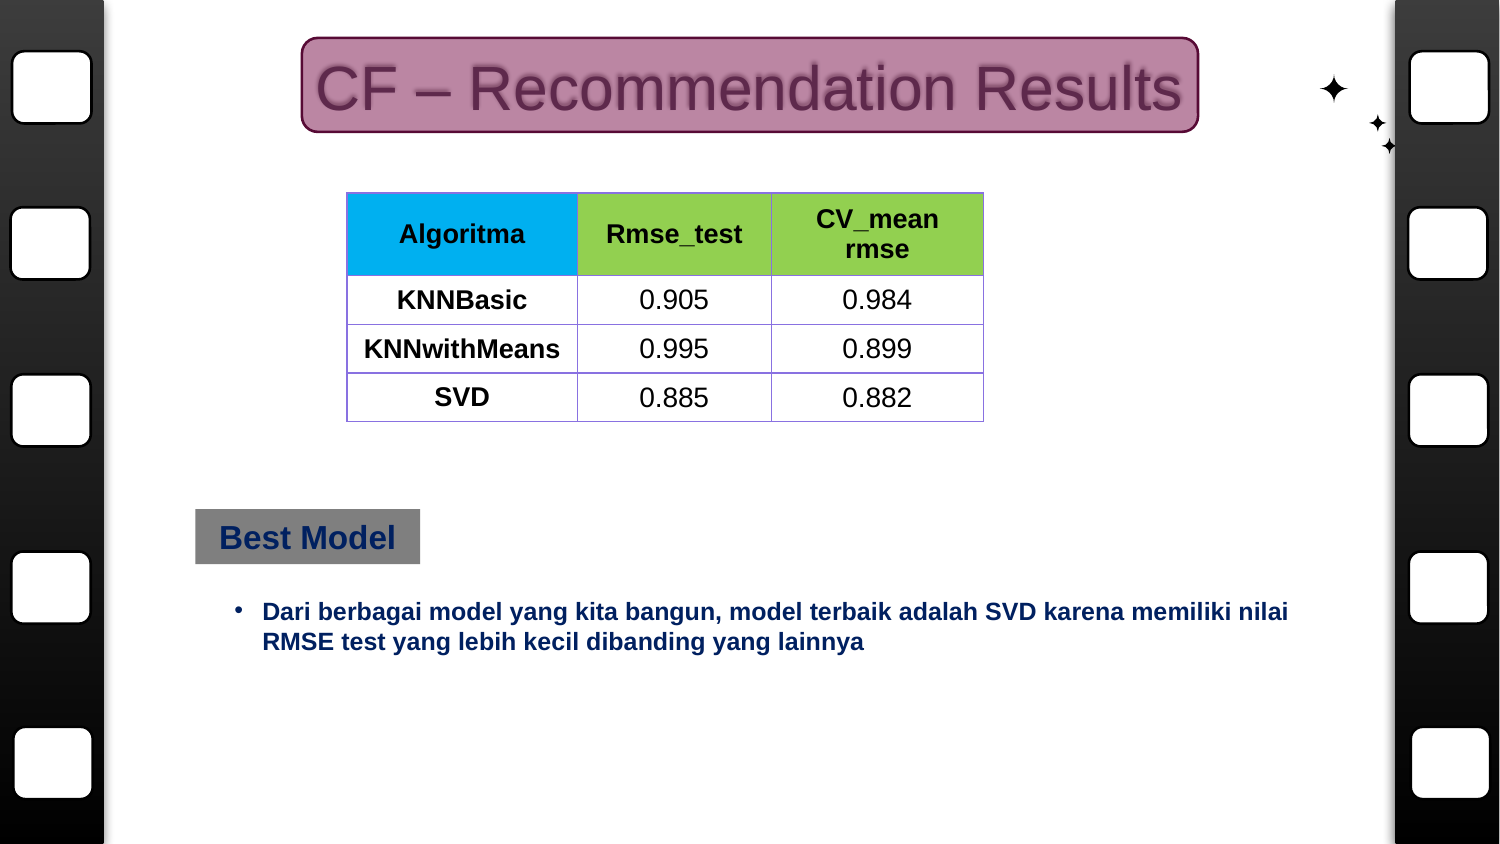

# CF – Recommendation Results

| Algoritma | Rmse\_test | CV\_mean rmse |
| --- | --- | --- |
| KNNBasic | 0.905 | 0.984 |
| KNNwithMeans | 0.995 | 0.899 |
| SVD | 0.885 | 0.882 |
Best Model
Dari berbagai model yang kita bangun, model terbaik adalah SVD karena memiliki nilai RMSE test yang lebih kecil dibanding yang lainnya